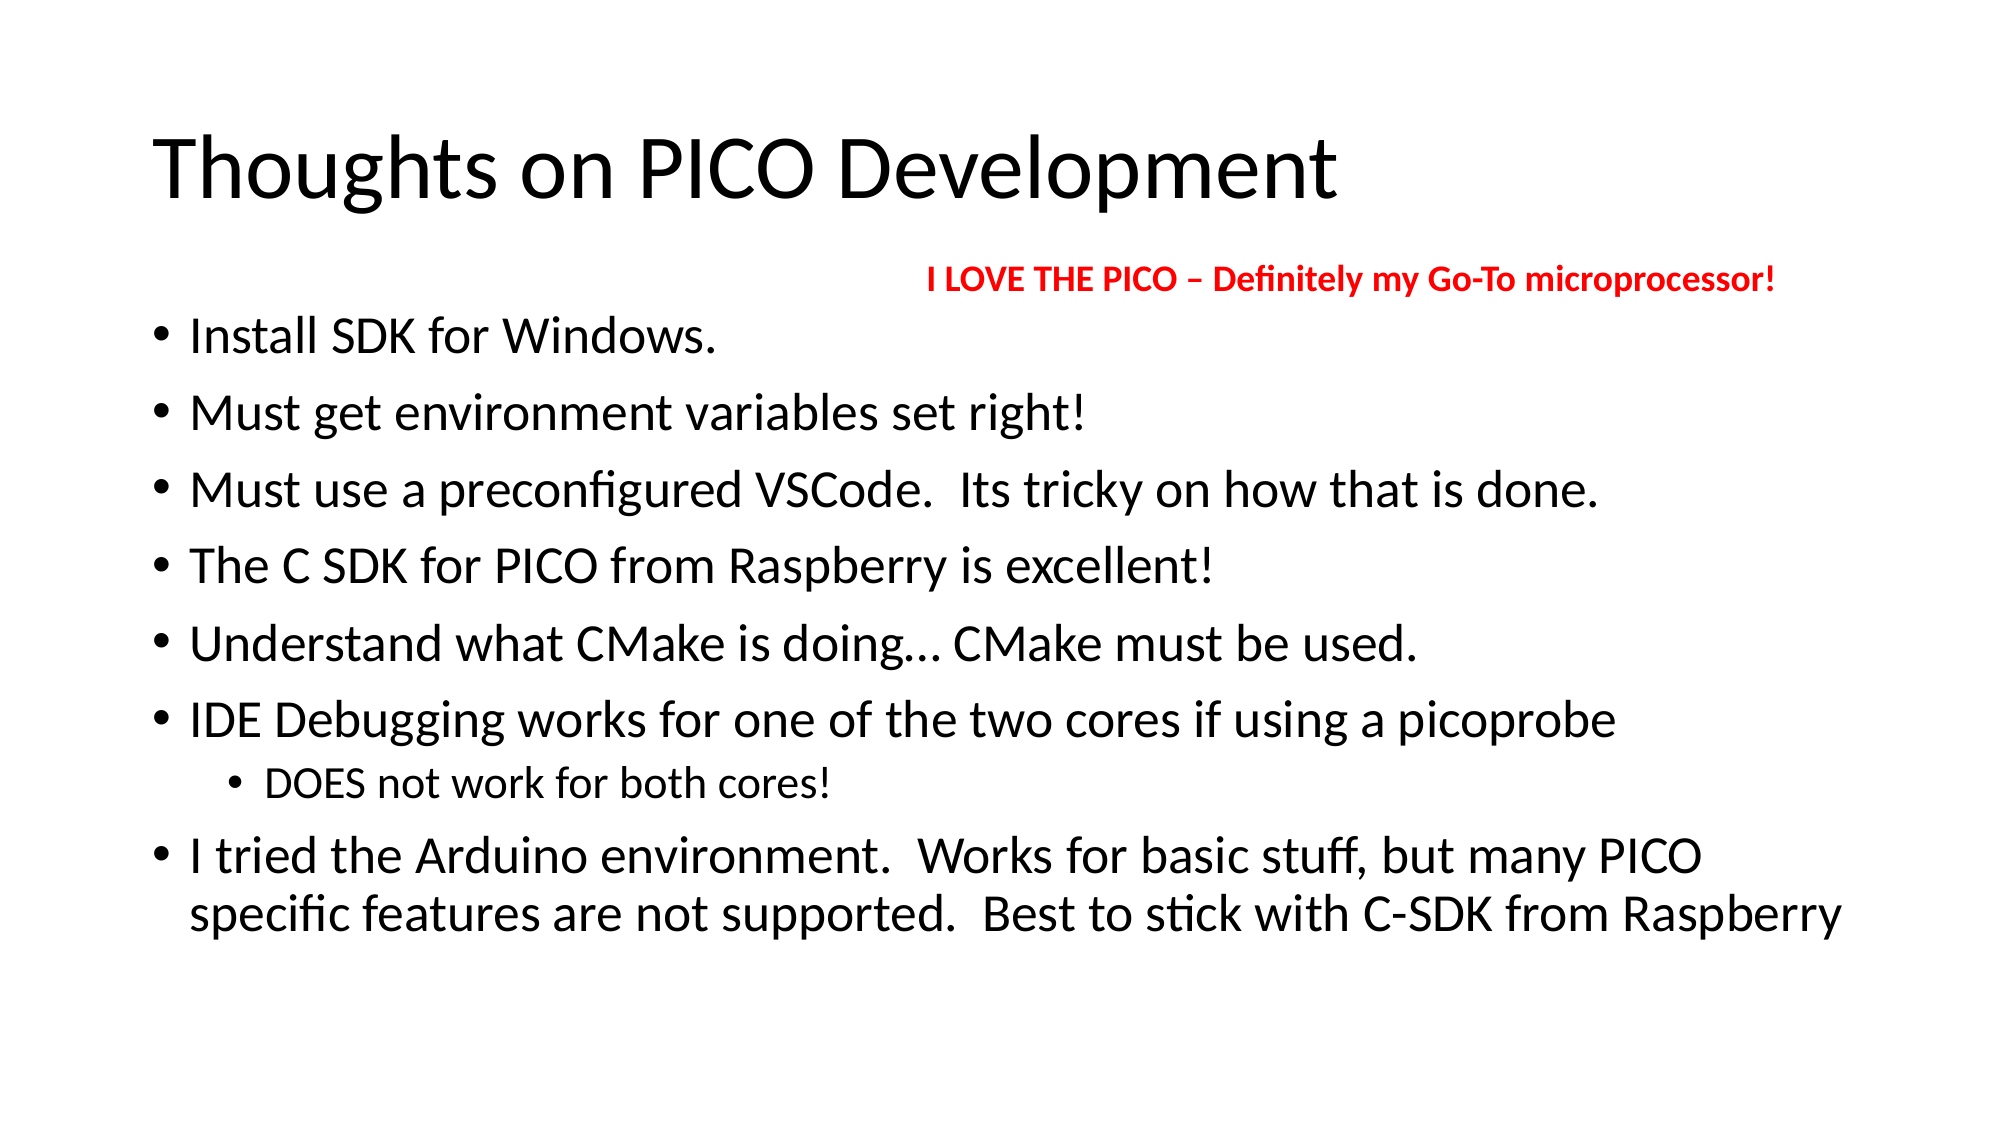

# Thoughts on PICO Development
I LOVE THE PICO – Definitely my Go-To microprocessor!
Install SDK for Windows.
Must get environment variables set right!
Must use a preconfigured VSCode.  Its tricky on how that is done.
The C SDK for PICO from Raspberry is excellent!
Understand what CMake is doing… CMake must be used.
IDE Debugging works for one of the two cores if using a picoprobe
DOES not work for both cores!
I tried the Arduino environment.  Works for basic stuff, but many PICO specific features are not supported.  Best to stick with C-SDK from Raspberry